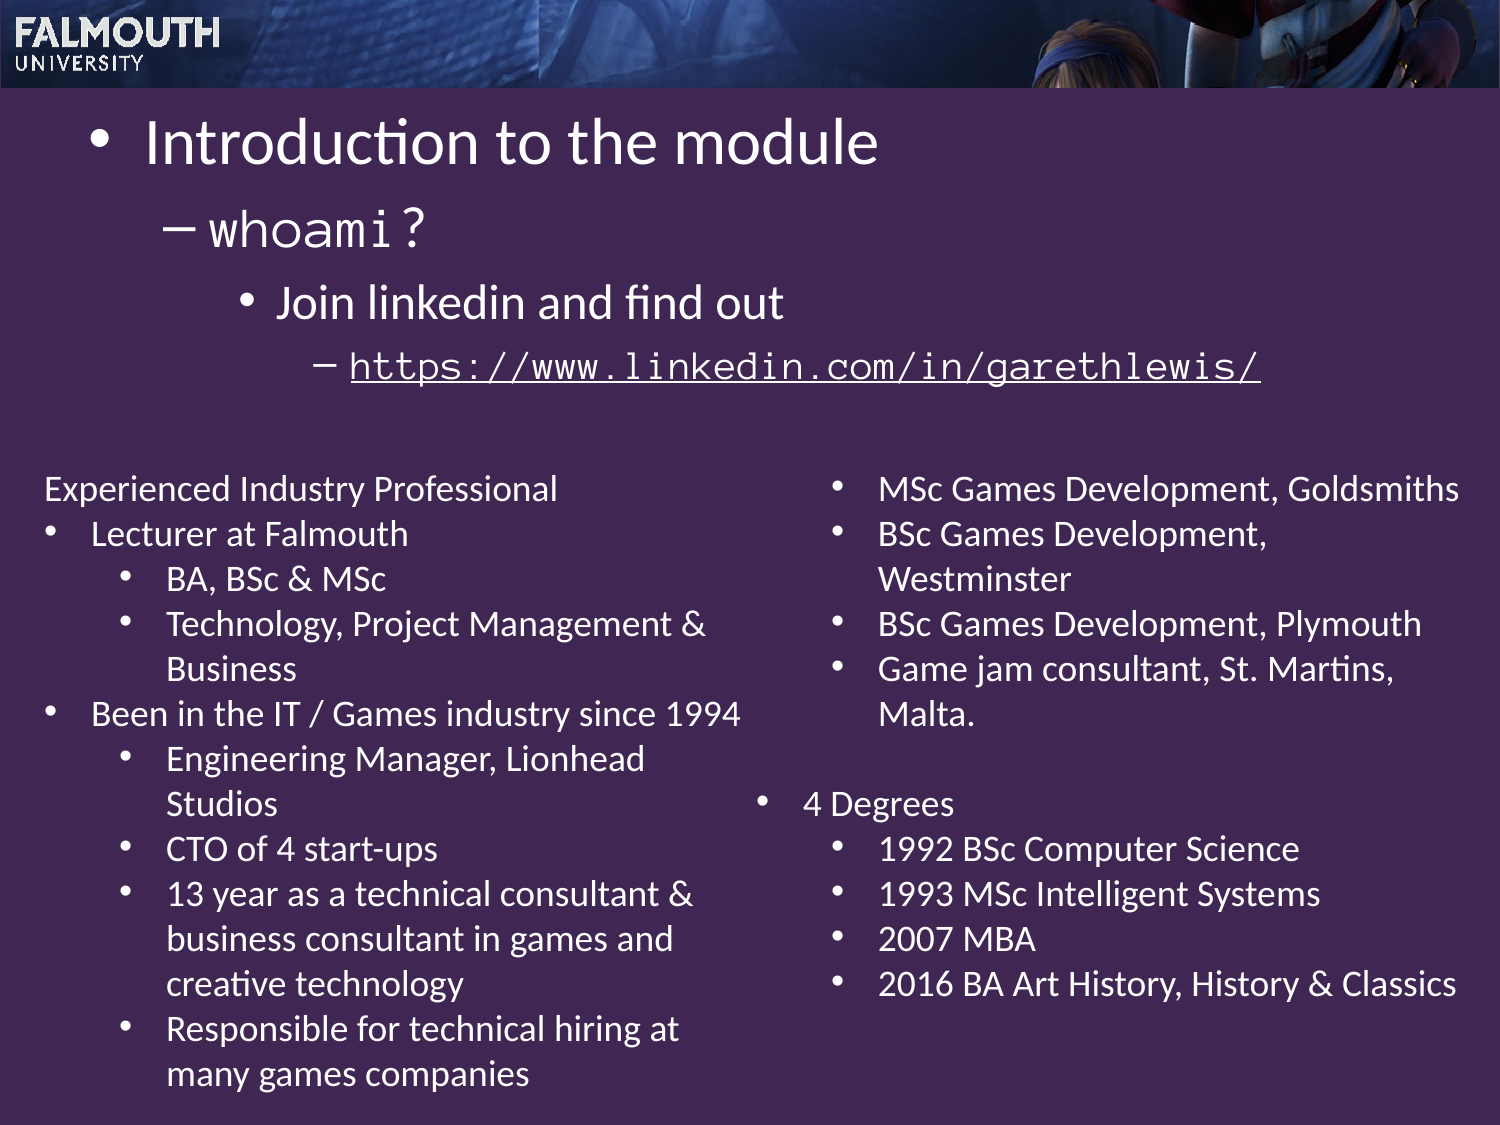

Introduction to the module
whoami?
Join linkedin and find out
https://www.linkedin.com/in/garethlewis/

Experienced Industry Professional
Lecturer at Falmouth
BA, BSc & MSc
Technology, Project Management & Business
Been in the IT / Games industry since 1994
Engineering Manager, Lionhead Studios
CTO of 4 start-ups
13 year as a technical consultant & business consultant in games and creative technology
Responsible for technical hiring at many games companies

Former Visiting Lecturer
MSc Games Development, Goldsmiths
BSc Games Development, Westminster
BSc Games Development, Plymouth
Game jam consultant, St. Martins, Malta.

4 Degrees
1992 BSc Computer Science
1993 MSc Intelligent Systems
2007 MBA
2016 BA Art History, History & Classics